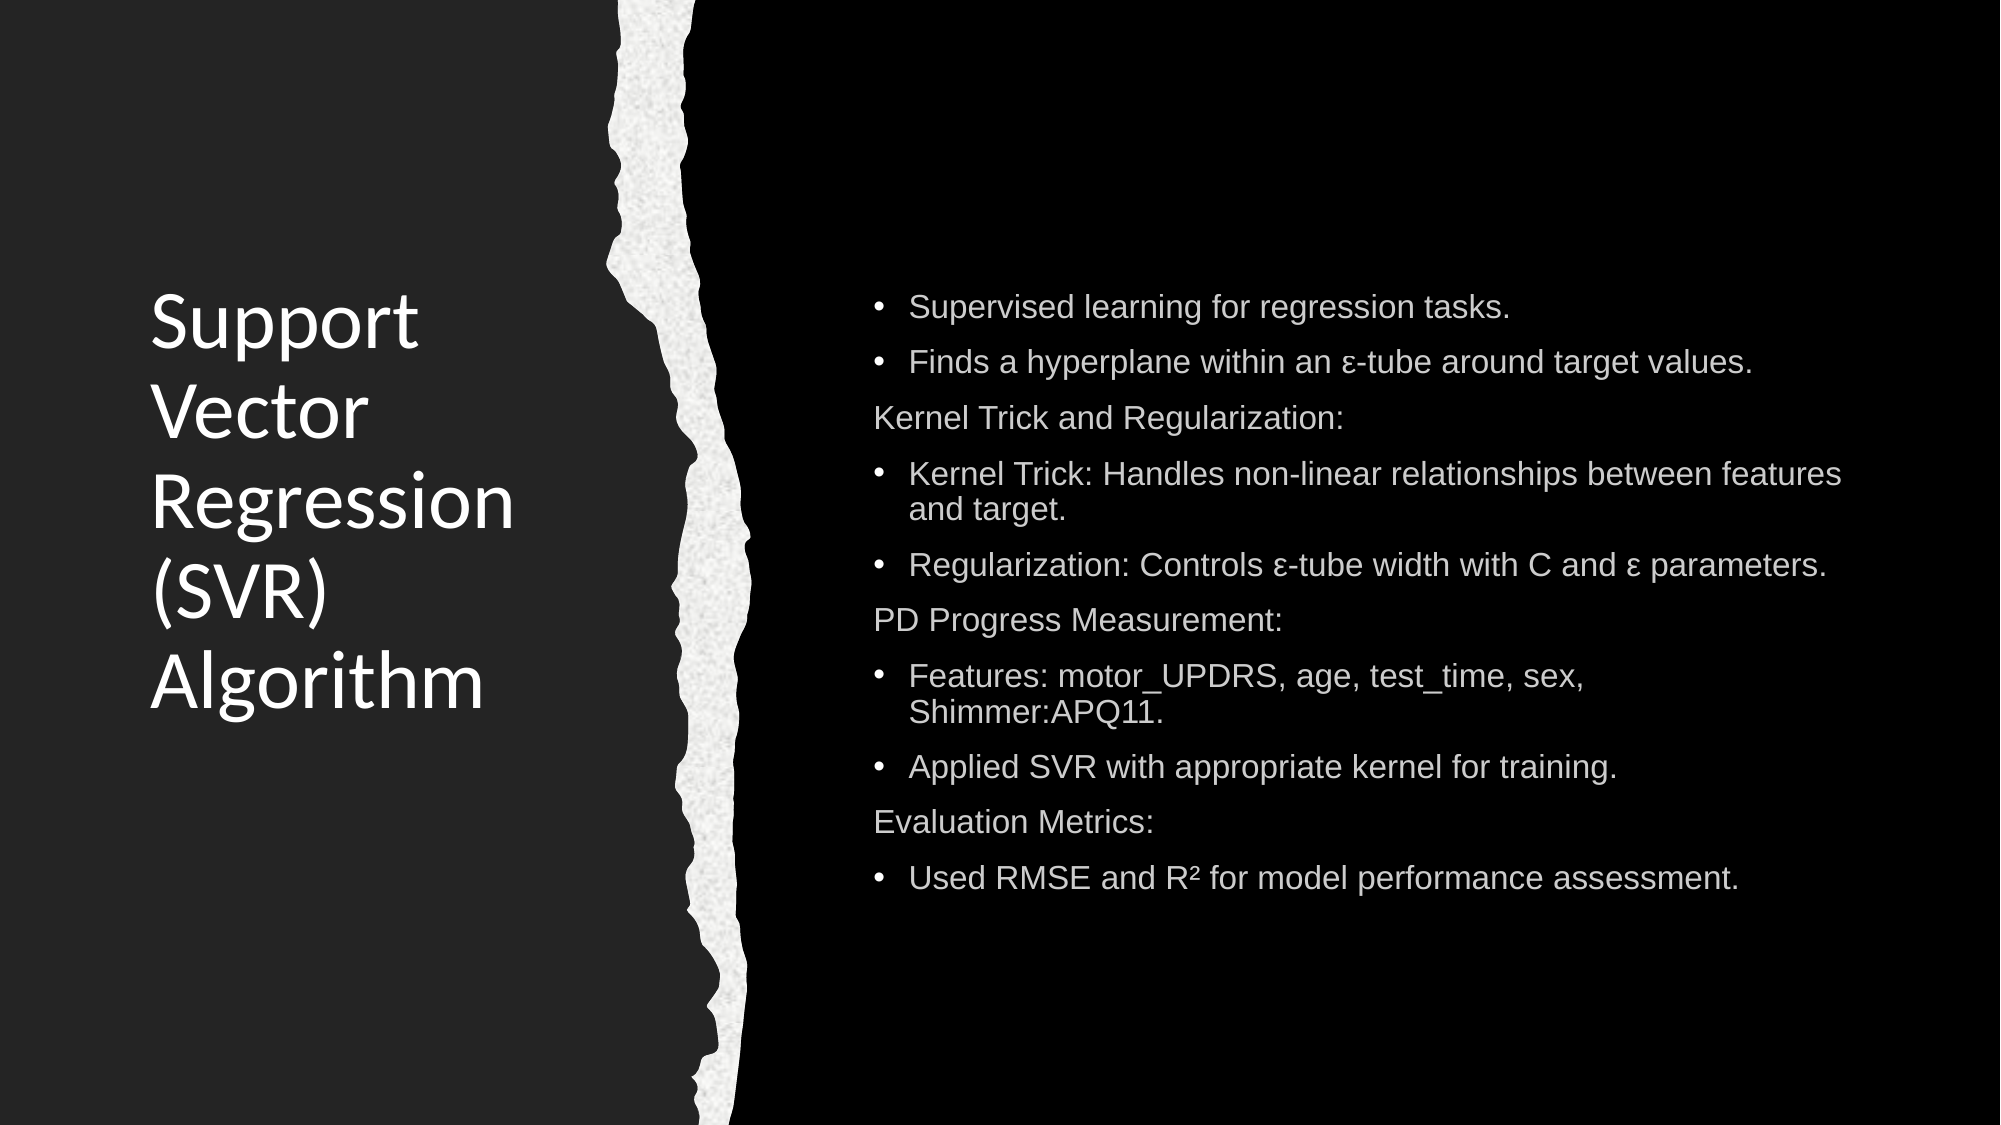

# Support Vector Regression (SVR) Algorithm
Supervised learning for regression tasks.
Finds a hyperplane within an ε-tube around target values.
Kernel Trick and Regularization:
Kernel Trick: Handles non-linear relationships between features and target.
Regularization: Controls ε-tube width with C and ε parameters.
PD Progress Measurement:
Features: motor_UPDRS, age, test_time, sex, Shimmer:APQ11.
Applied SVR with appropriate kernel for training.
Evaluation Metrics:
Used RMSE and R² for model performance assessment.